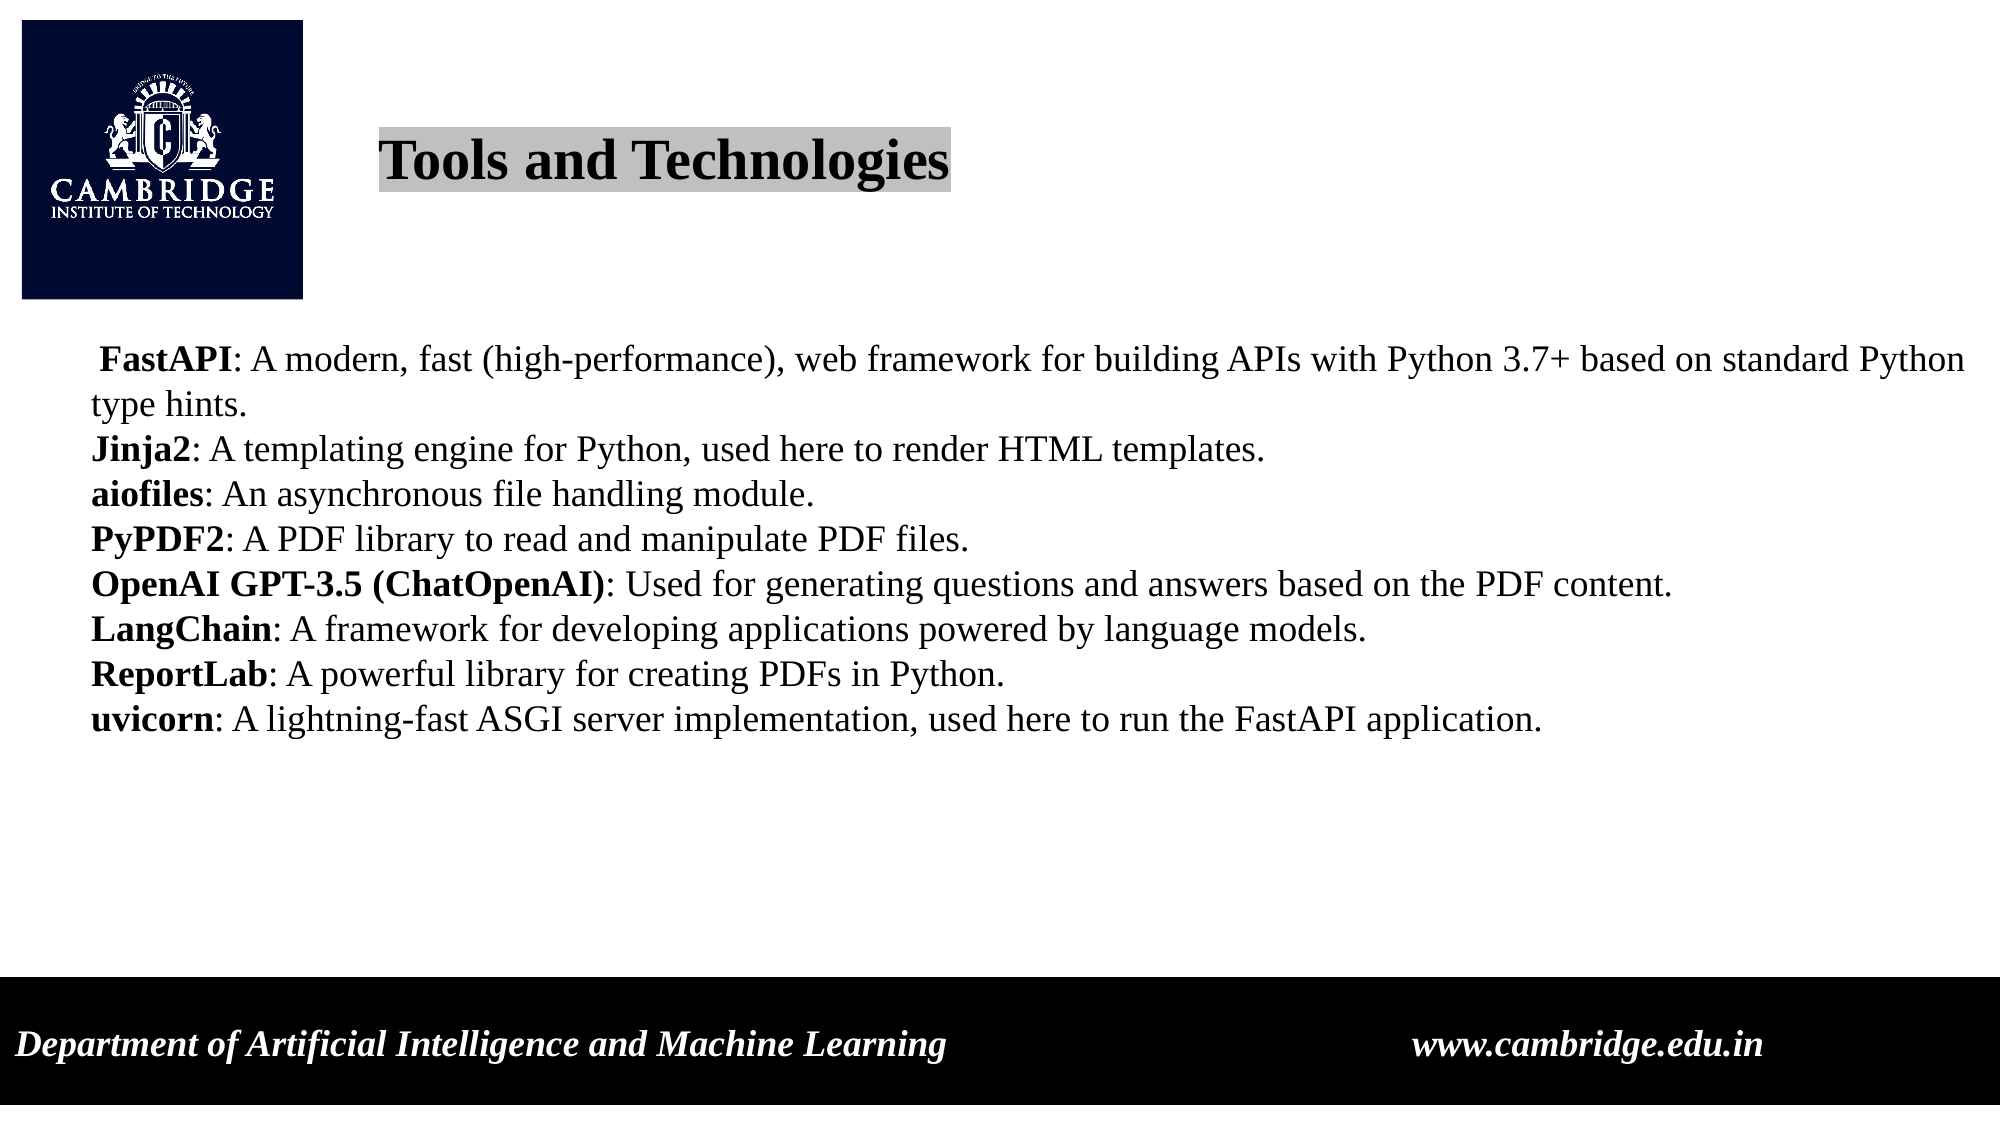

Tools and Technologies
 FastAPI: A modern, fast (high-performance), web framework for building APIs with Python 3.7+ based on standard Python type hints.
Jinja2: A templating engine for Python, used here to render HTML templates.
aiofiles: An asynchronous file handling module.
PyPDF2: A PDF library to read and manipulate PDF files.
OpenAI GPT-3.5 (ChatOpenAI): Used for generating questions and answers based on the PDF content.
LangChain: A framework for developing applications powered by language models.
ReportLab: A powerful library for creating PDFs in Python.
uvicorn: A lightning-fast ASGI server implementation, used here to run the FastAPI application.

plants
s a Convolutional Neural Network (CNN) model trained on the to classify images and identify 15 common diseases in tomato, potato, and pepper plants
, and pepper pls
Department of Artificial Intelligence and Machine Learning                                                 www.cambridge.edu.in